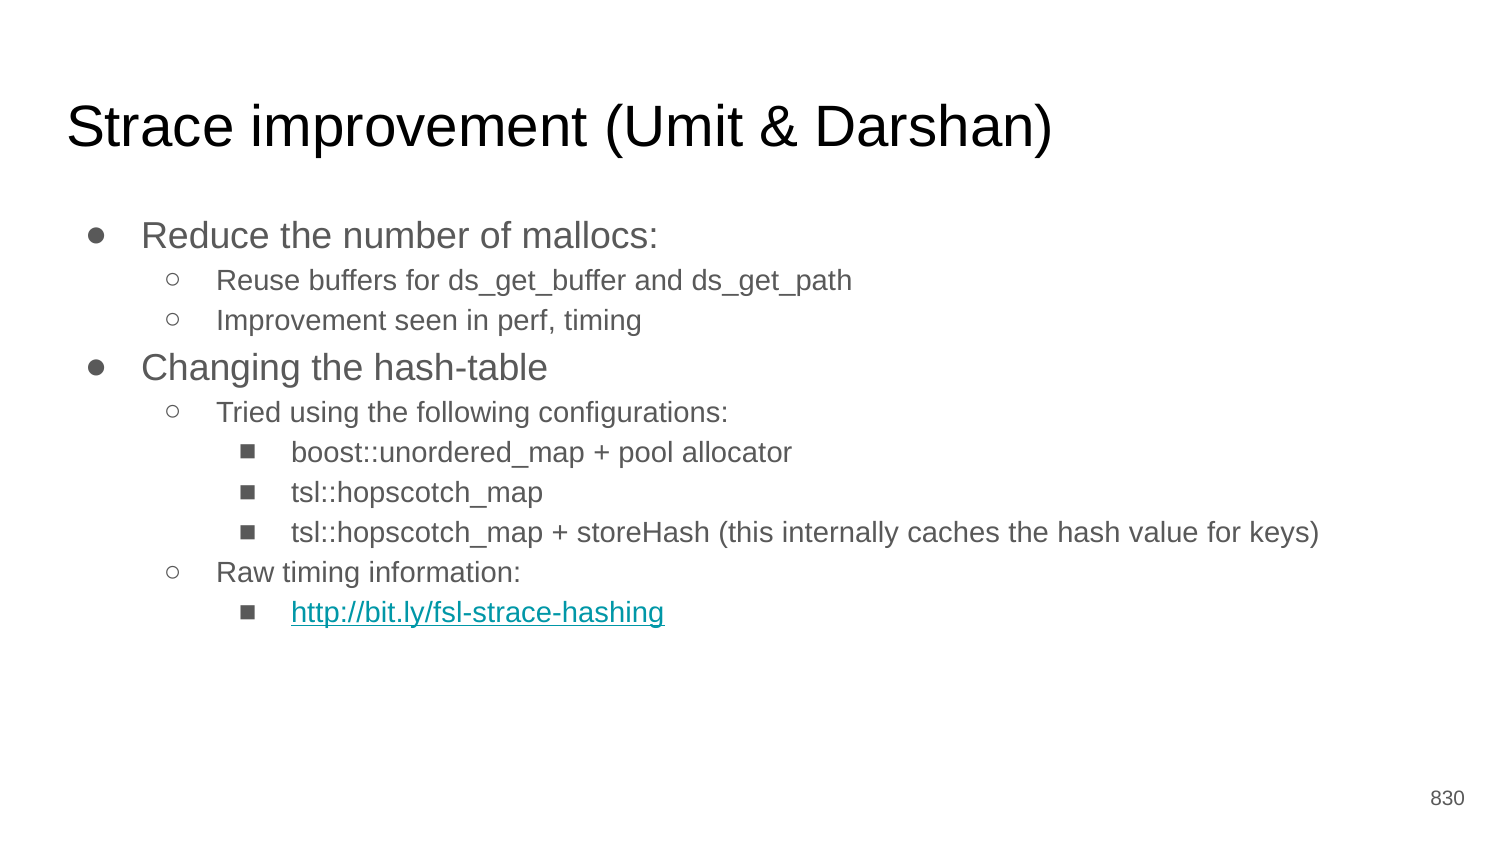

# Strace improvement (Umit & Darshan)
Reduce the number of mallocs:
Reuse buffers for ds_get_buffer and ds_get_path
Improvement seen in perf, timing
Changing the hash-table
Tried using the following configurations:
boost::unordered_map + pool allocator
tsl::hopscotch_map
tsl::hopscotch_map + storeHash (this internally caches the hash value for keys)
Raw timing information:
http://bit.ly/fsl-strace-hashing

830